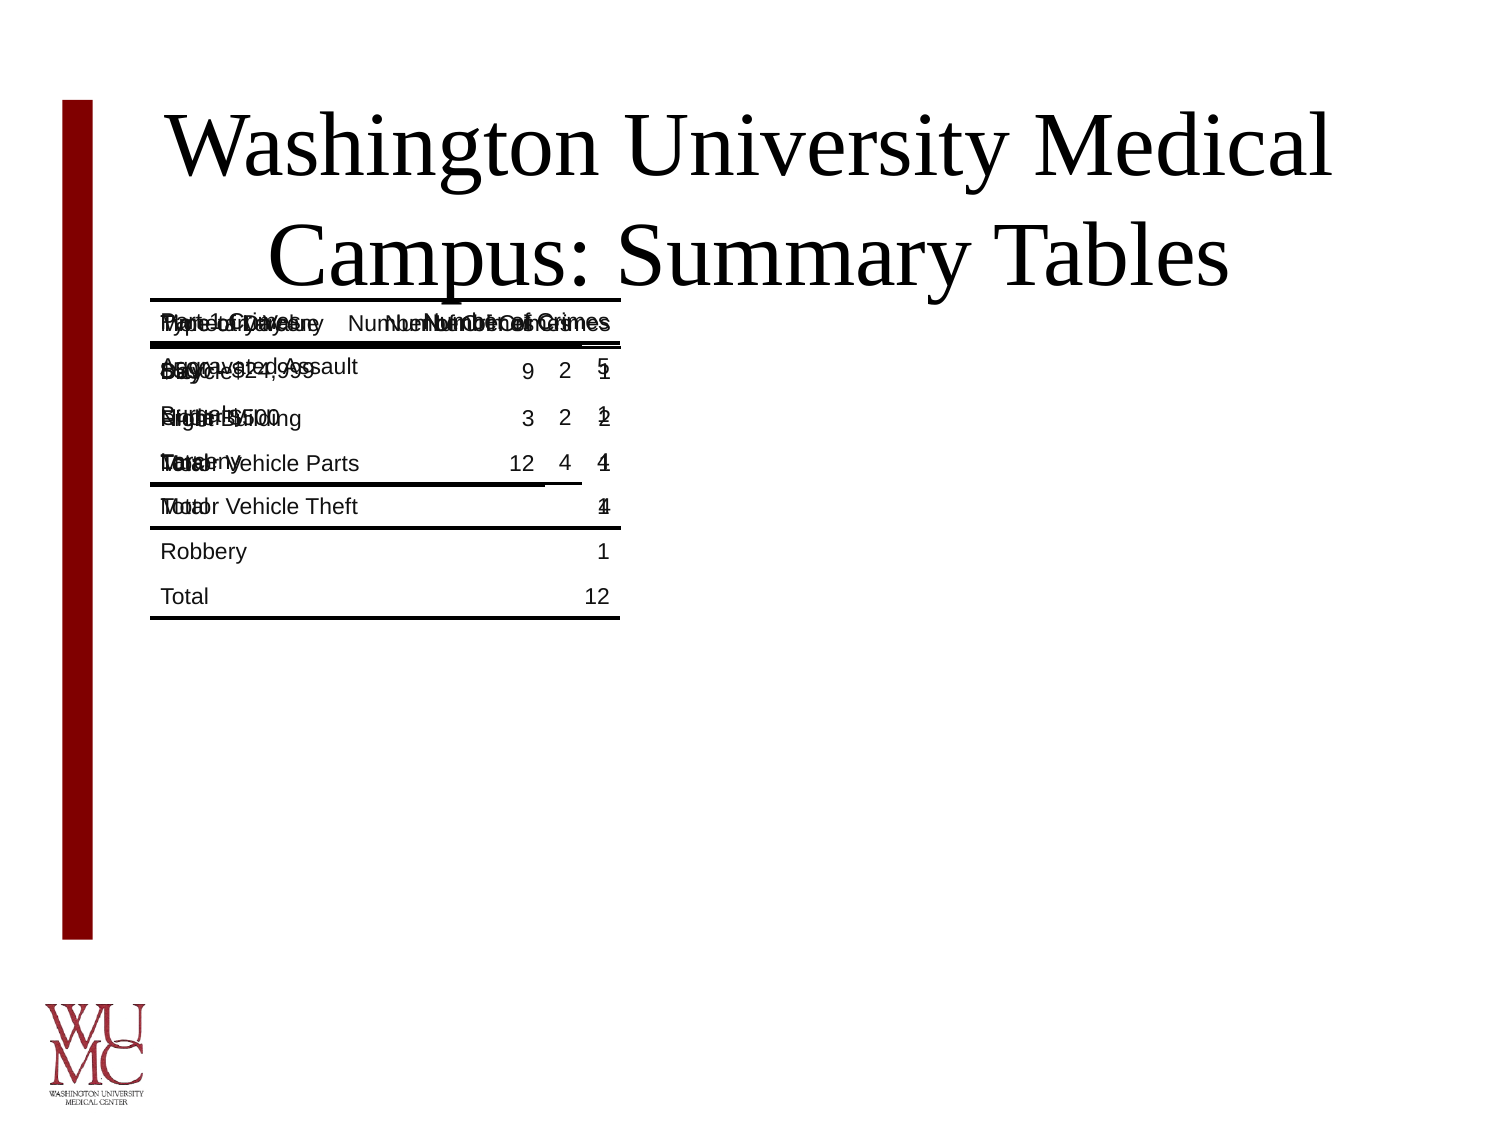

# Washington University Medical Campus: Summary Tables
| Part 1 Crimes | Number of Crimes |
| --- | --- |
| Aggravated Assault | 5 |
| Burgalry | 1 |
| Larceny | 4 |
| Motor Vehicle Theft | 1 |
| Robbery | 1 |
| Total | 12 |
| Time of Day | Number of Crimes |
| --- | --- |
| Day | 9 |
| Night | 3 |
| Total | 12 |
| Type of Larceny | Number of Crimes |
| --- | --- |
| Bicycle | 1 |
| From Building | 2 |
| Motor Vehicle Parts | 1 |
| Total | 4 |
| Monetary Value | Number of Crimes |
| --- | --- |
| $500 - $24,999 | 2 |
| Under $500 | 2 |
| Total | 4 |